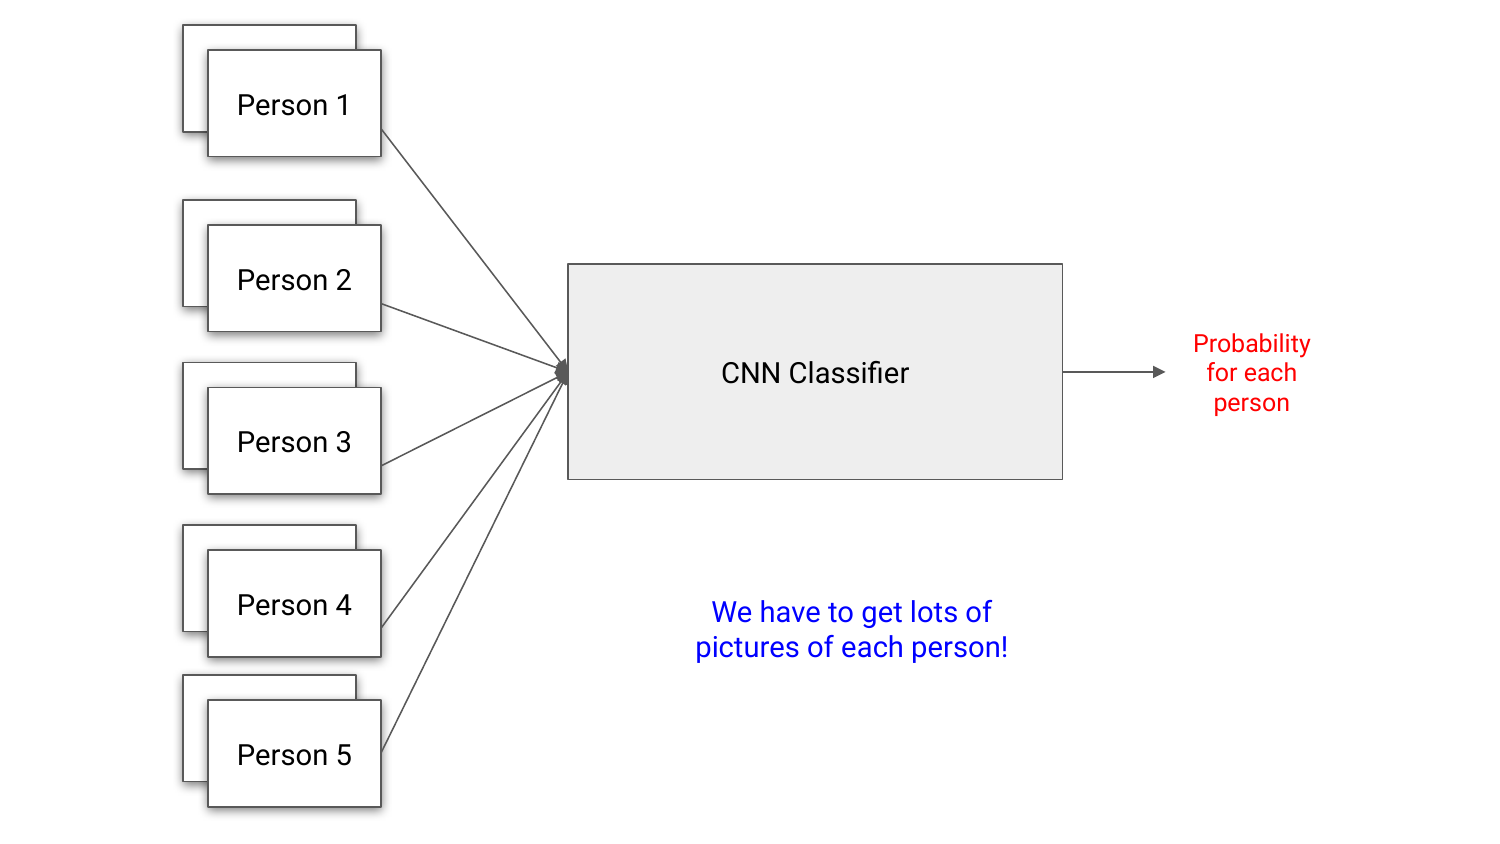

Dogs
Person 1
Cats
Person 2
CNN Classifier
Probability for each person
Elephants
Person 3
Horse
Person 4
We have to get lots of pictures of each person!
Horse
Person 5